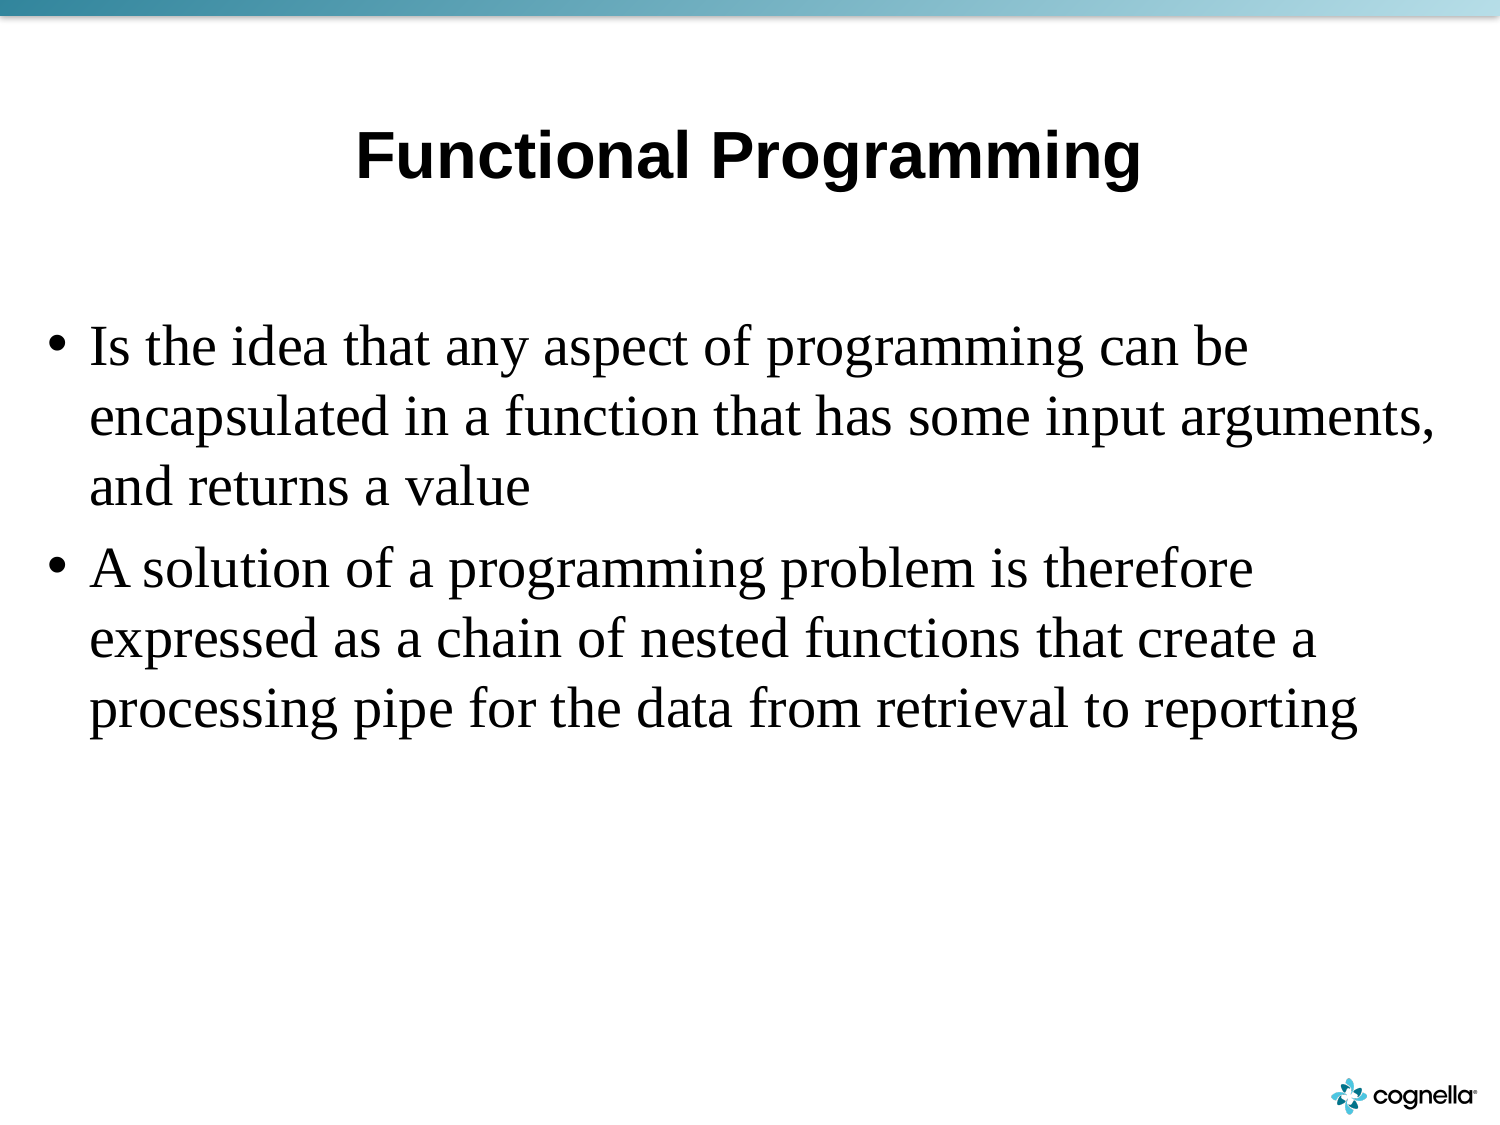

# Functional Programming
Is the idea that any aspect of programming can be encapsulated in a function that has some input arguments, and returns a value
A solution of a programming problem is therefore expressed as a chain of nested functions that create a processing pipe for the data from retrieval to reporting